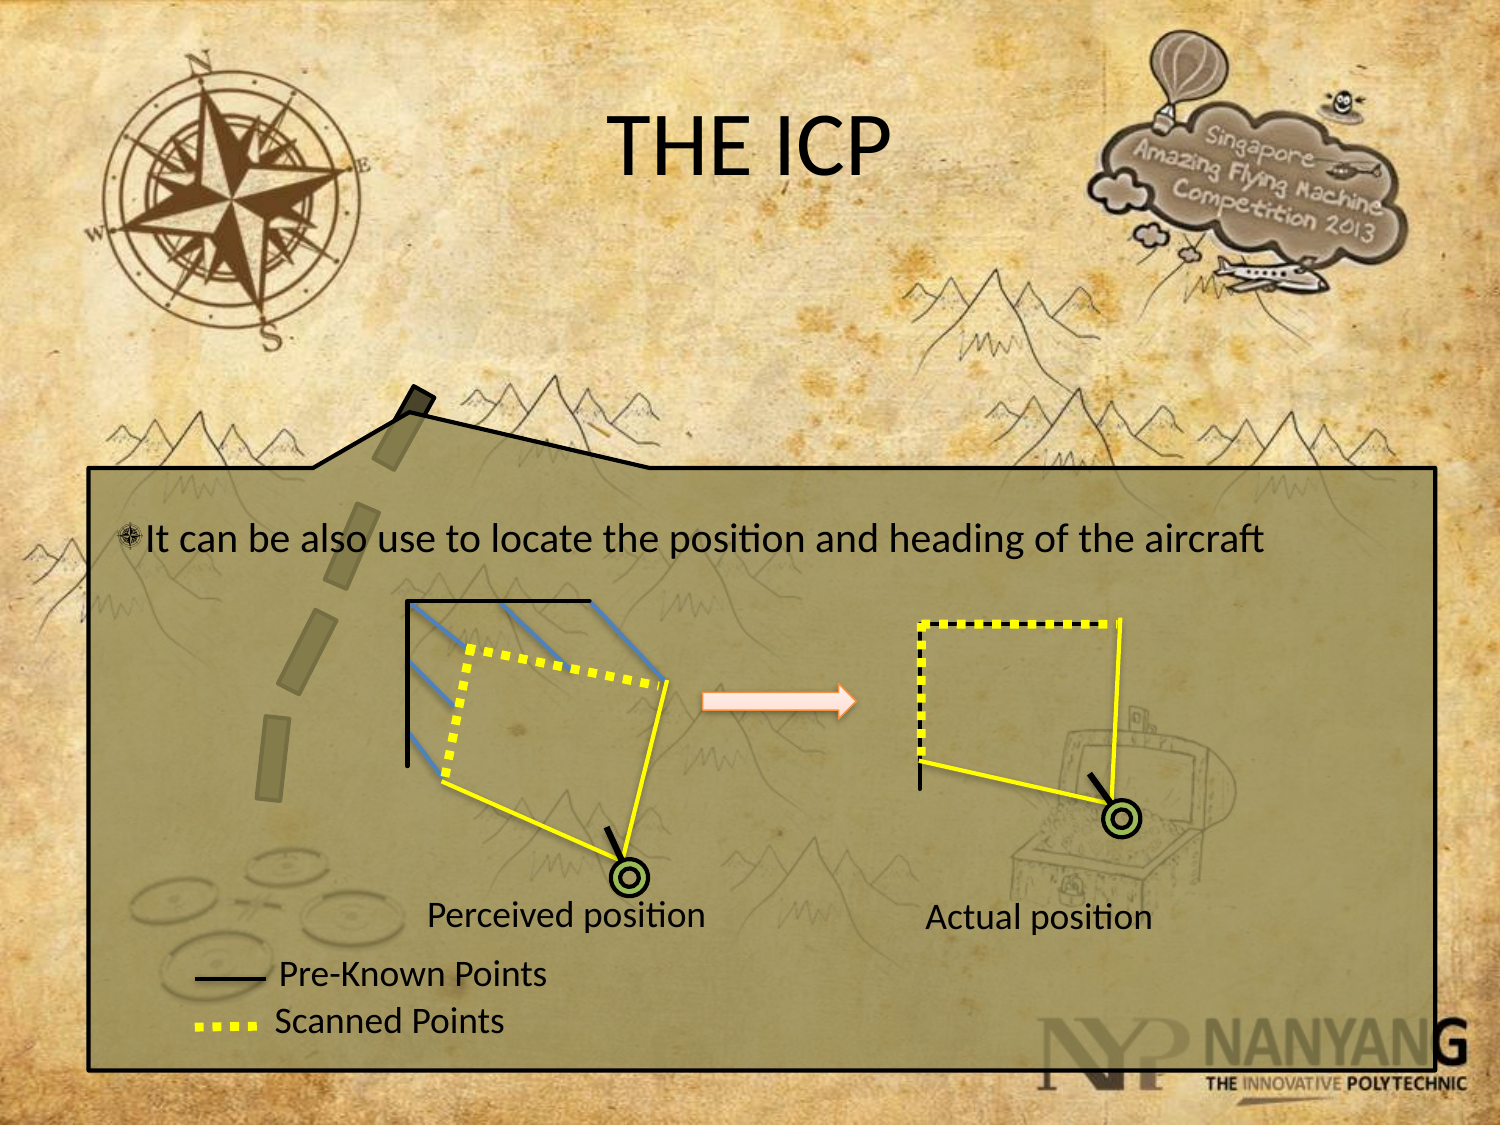

# THE ICP

It can be also use to locate the position and heading of the aircraft

Perceived position
Actual position
Pre-Known Points
Scanned Points